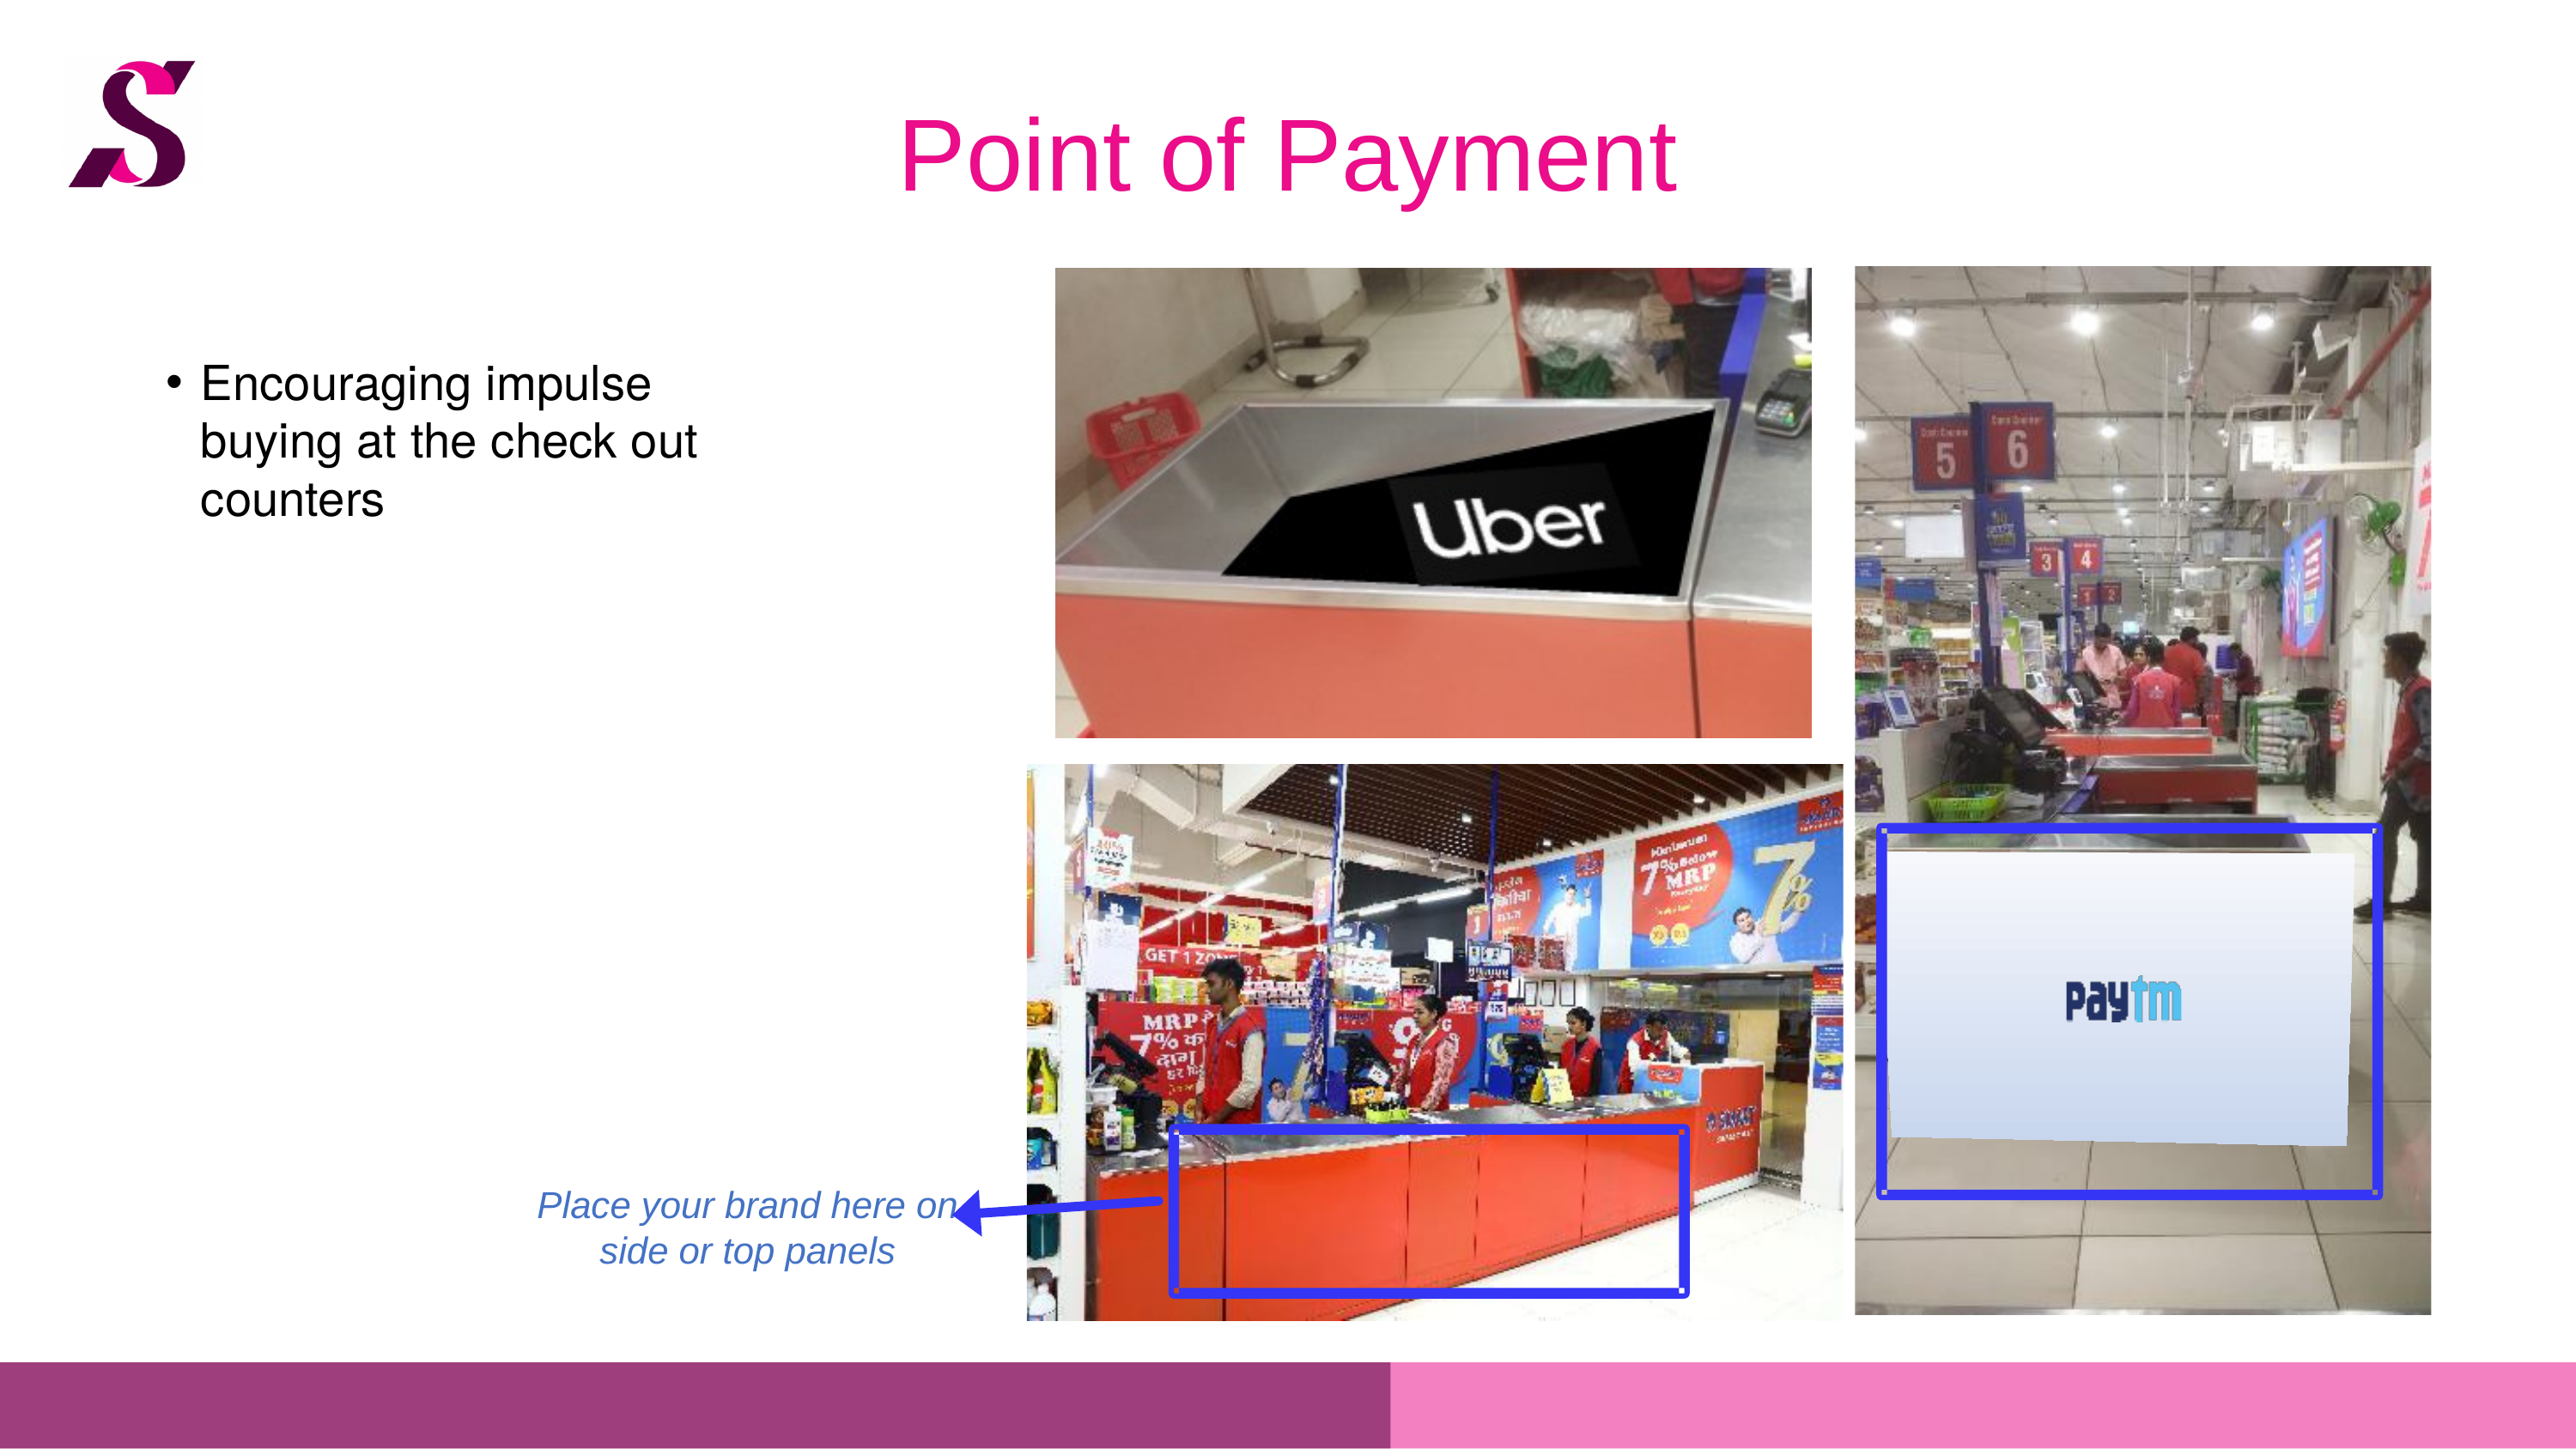

Point of Payment

Place your brand here on side or top panels

Encouraging impulse buying at the check out counters